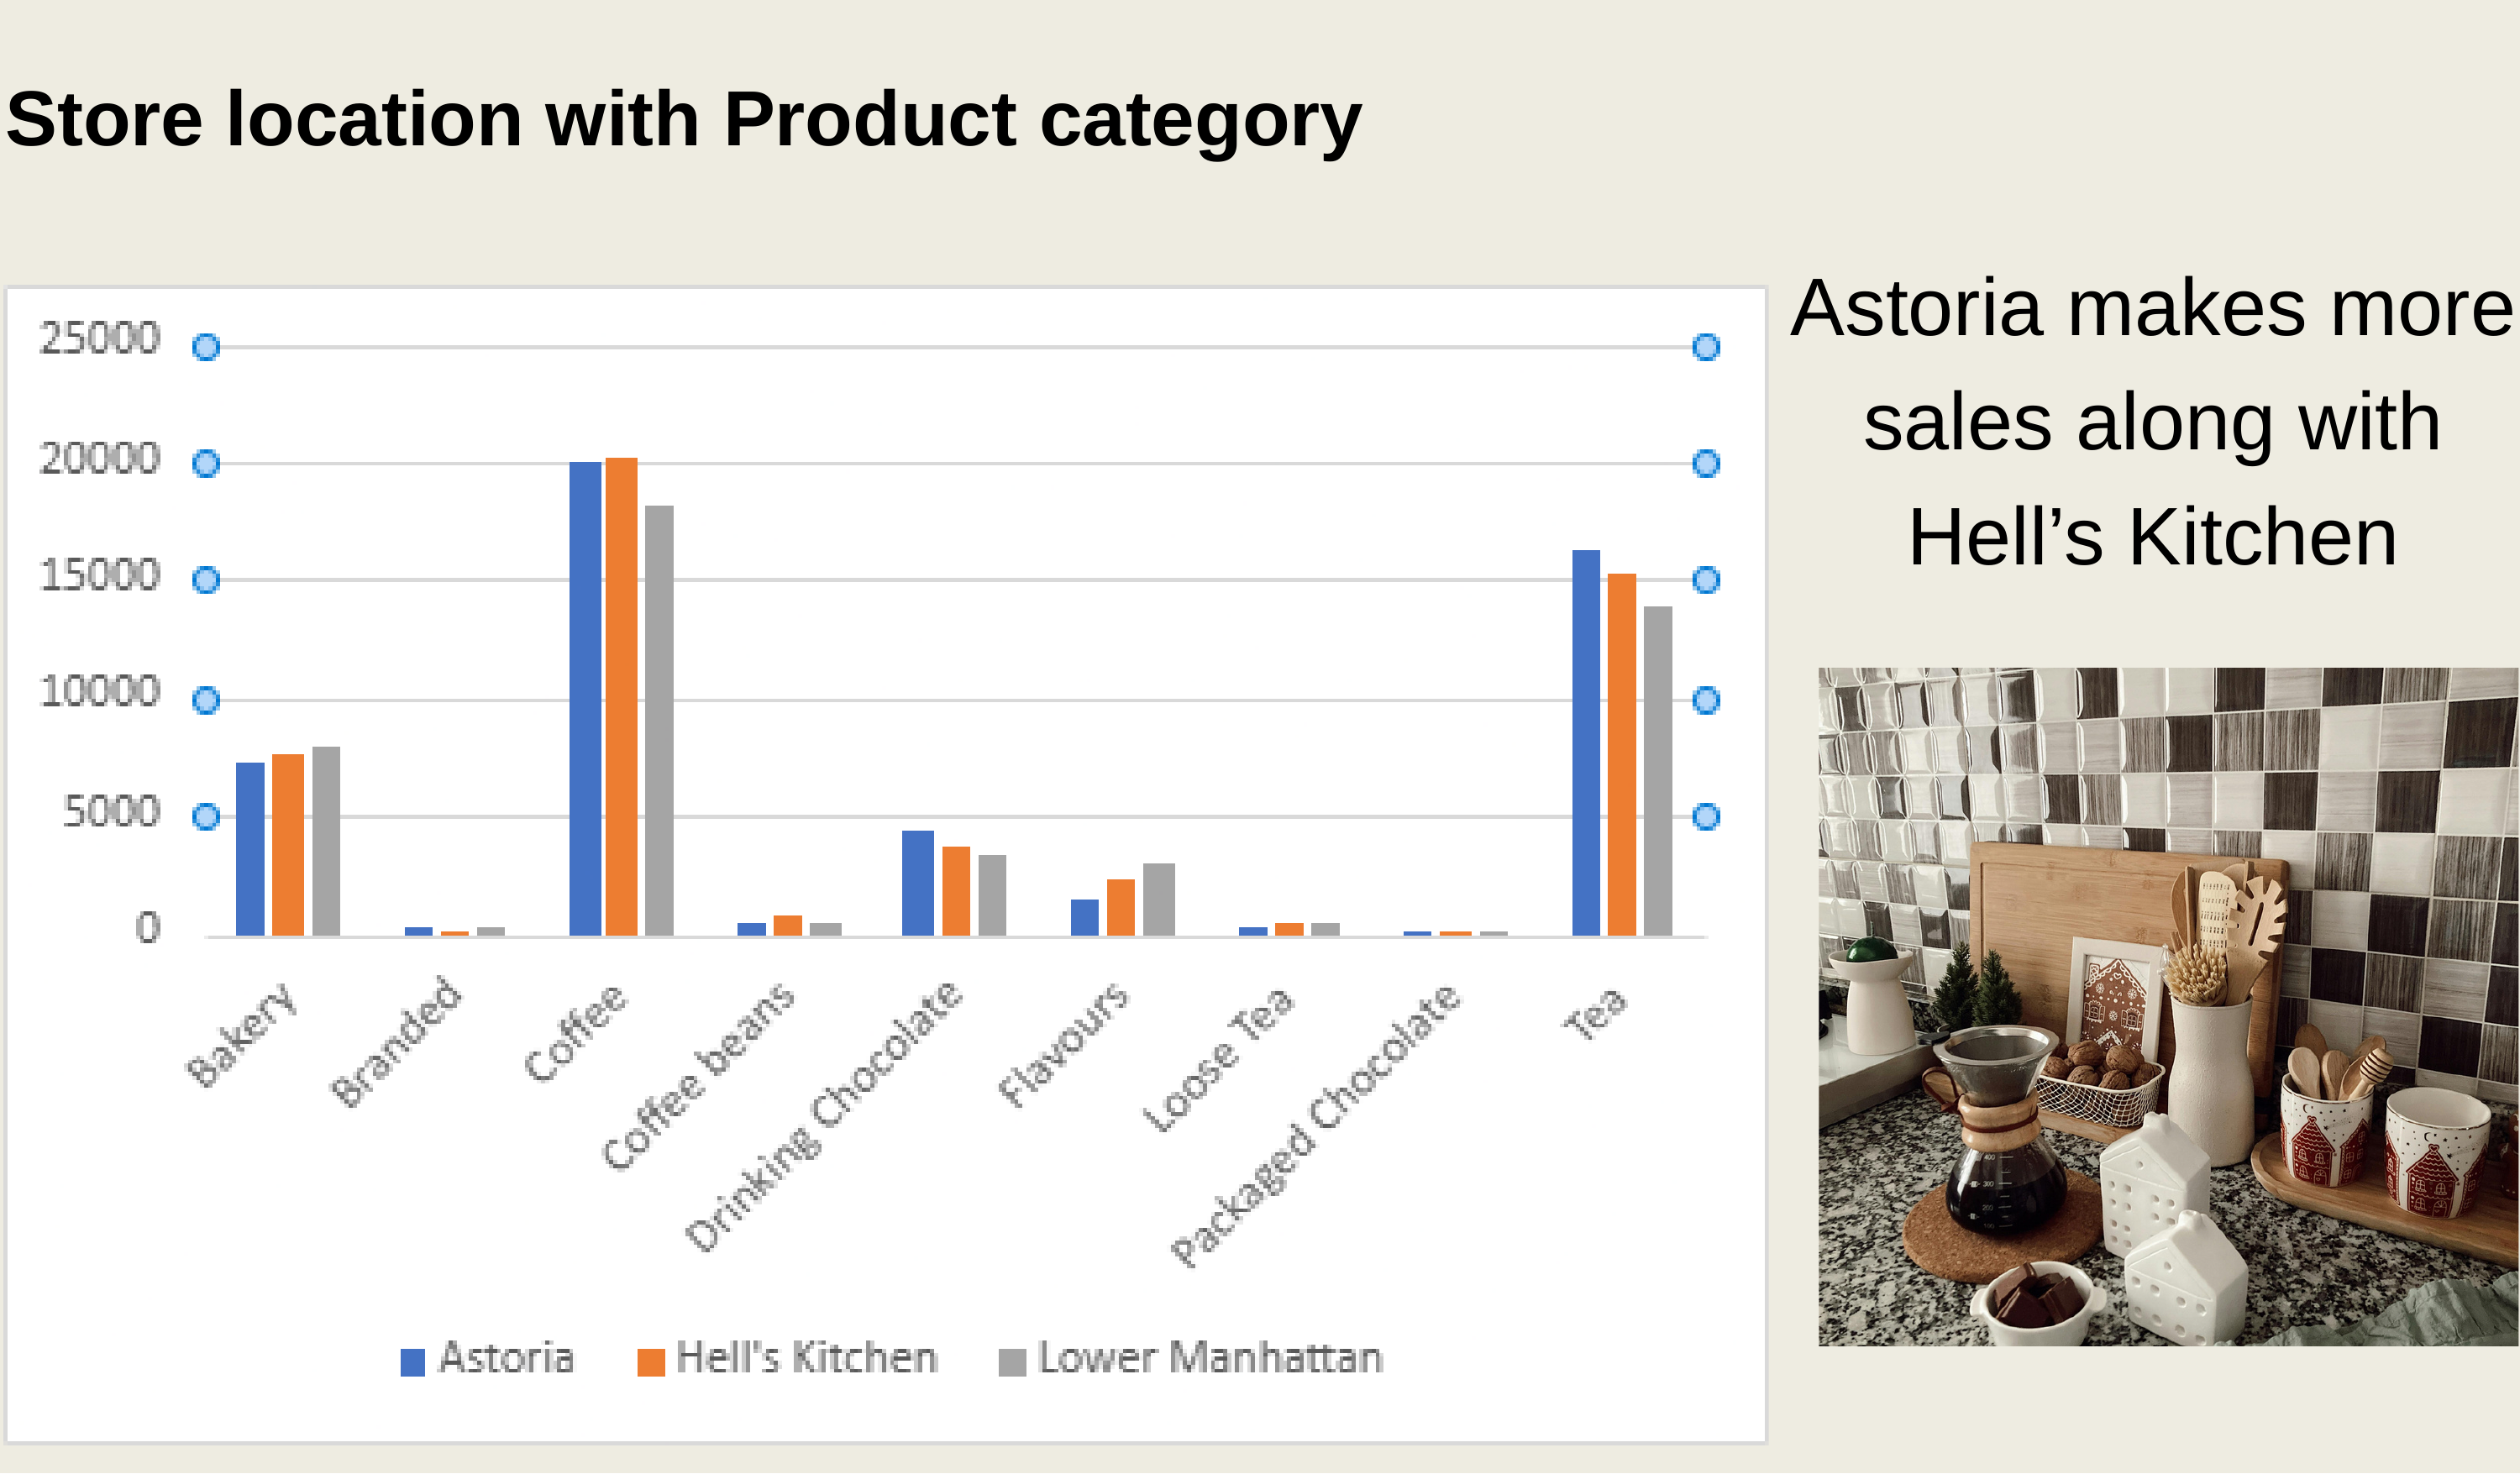

Store location with Product category
Astoria makes more sales along with Hell’s Kitchen